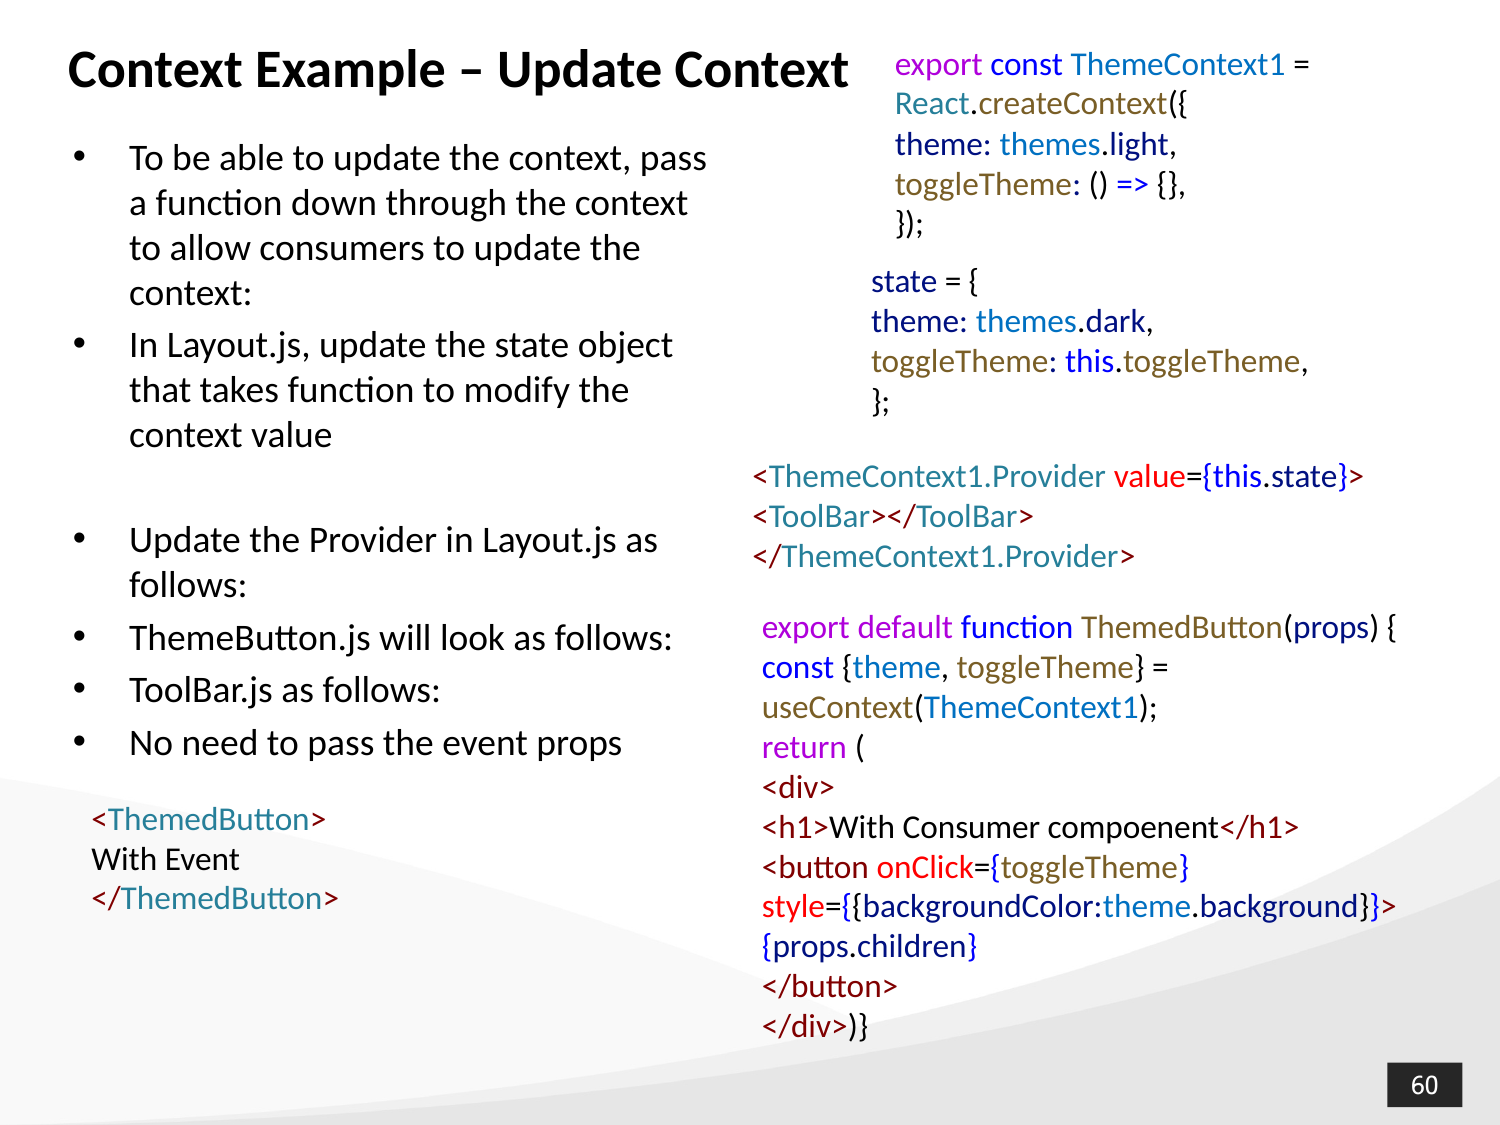

Context Example – Update Context
export const ThemeContext1 = React.createContext({
theme: themes.light,
toggleTheme: () => {},
});
To be able to update the context, pass a function down through the context to allow consumers to update the context:
In Layout.js, update the state object that takes function to modify the context value

Update the Provider in Layout.js as follows:
ThemeButton.js will look as follows:
ToolBar.js as follows:
No need to pass the event props

state = {
theme: themes.dark,
toggleTheme: this.toggleTheme,
};
<ThemeContext1.Provider value={this.state}>
<ToolBar></ToolBar>
</ThemeContext1.Provider>
export default function ThemedButton(props) {
const {theme, toggleTheme} = useContext(ThemeContext1);
return (
<div>
<h1>With Consumer compoenent</h1>
<button onClick={toggleTheme}
style={{backgroundColor:theme.background}}>
{props.children}
</button>
</div>)}
<ThemedButton>
With Event
</ThemedButton>